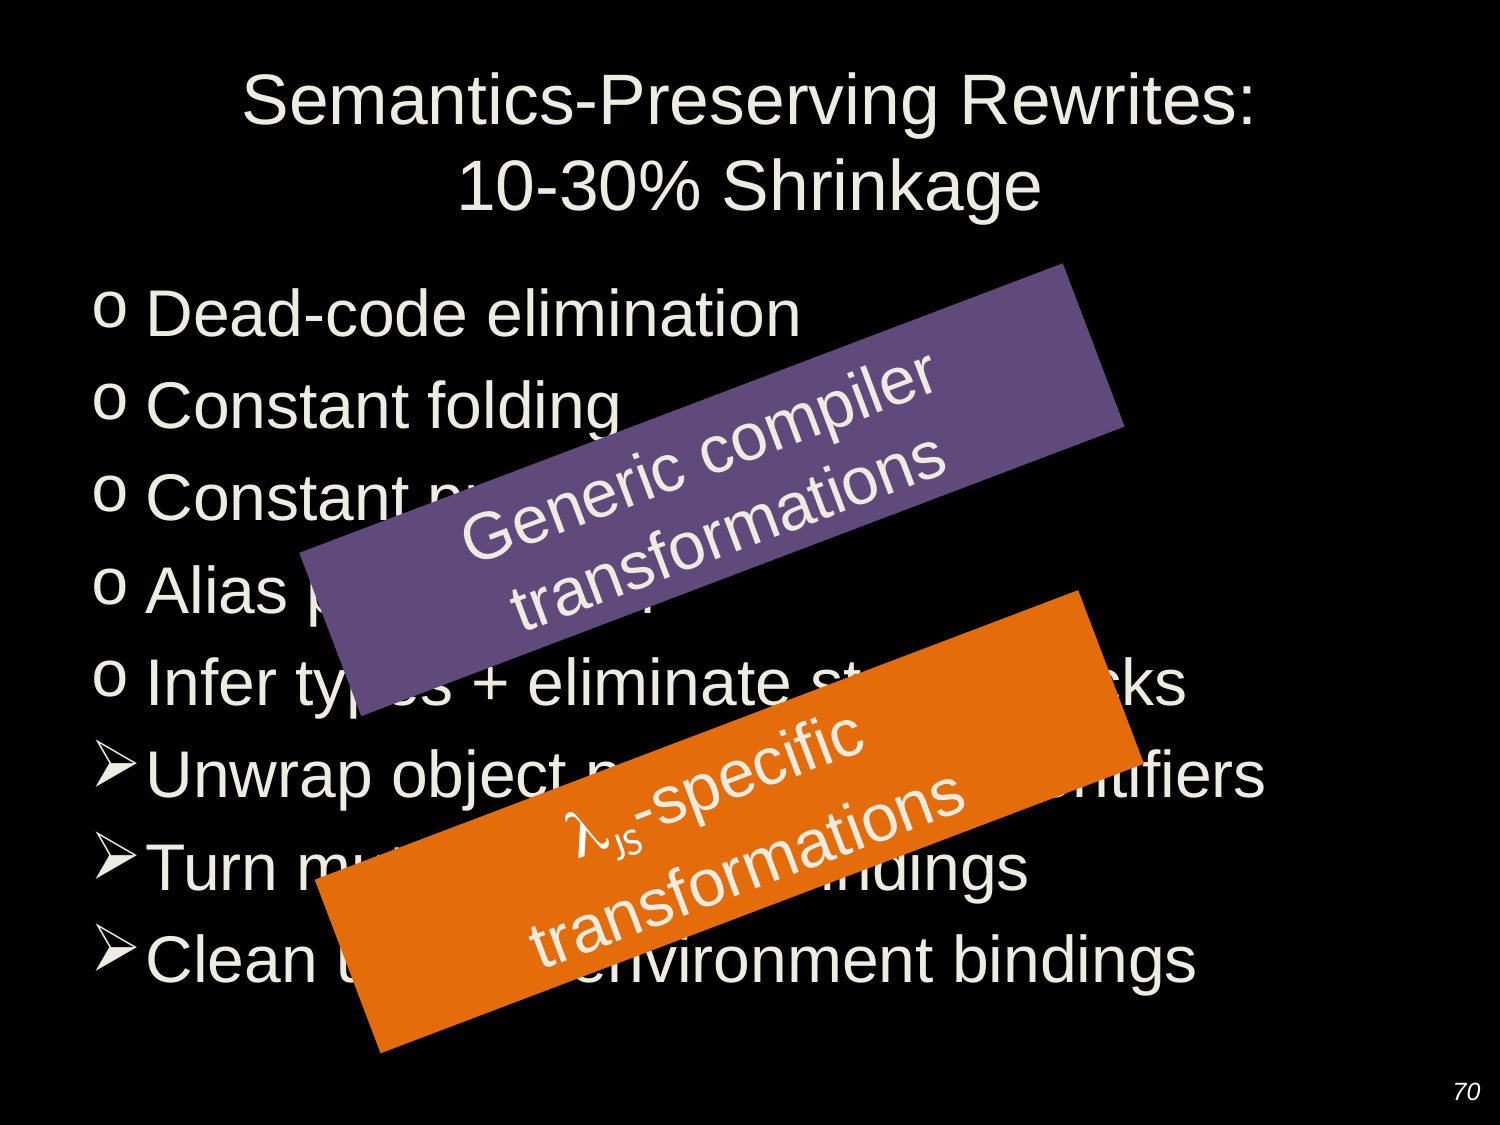

# Semantics-Preserving Rewrites: 10-30% Shrinkage
Dead-code elimination
Constant folding
Constant propagation
Alias propagation
Infer types + eliminate static checks
Unwrap object properties as identifiers
Turn mutation into let-bindings
Clean unused environment bindings

Generic compiler transformations
λJS-specific transformations
70